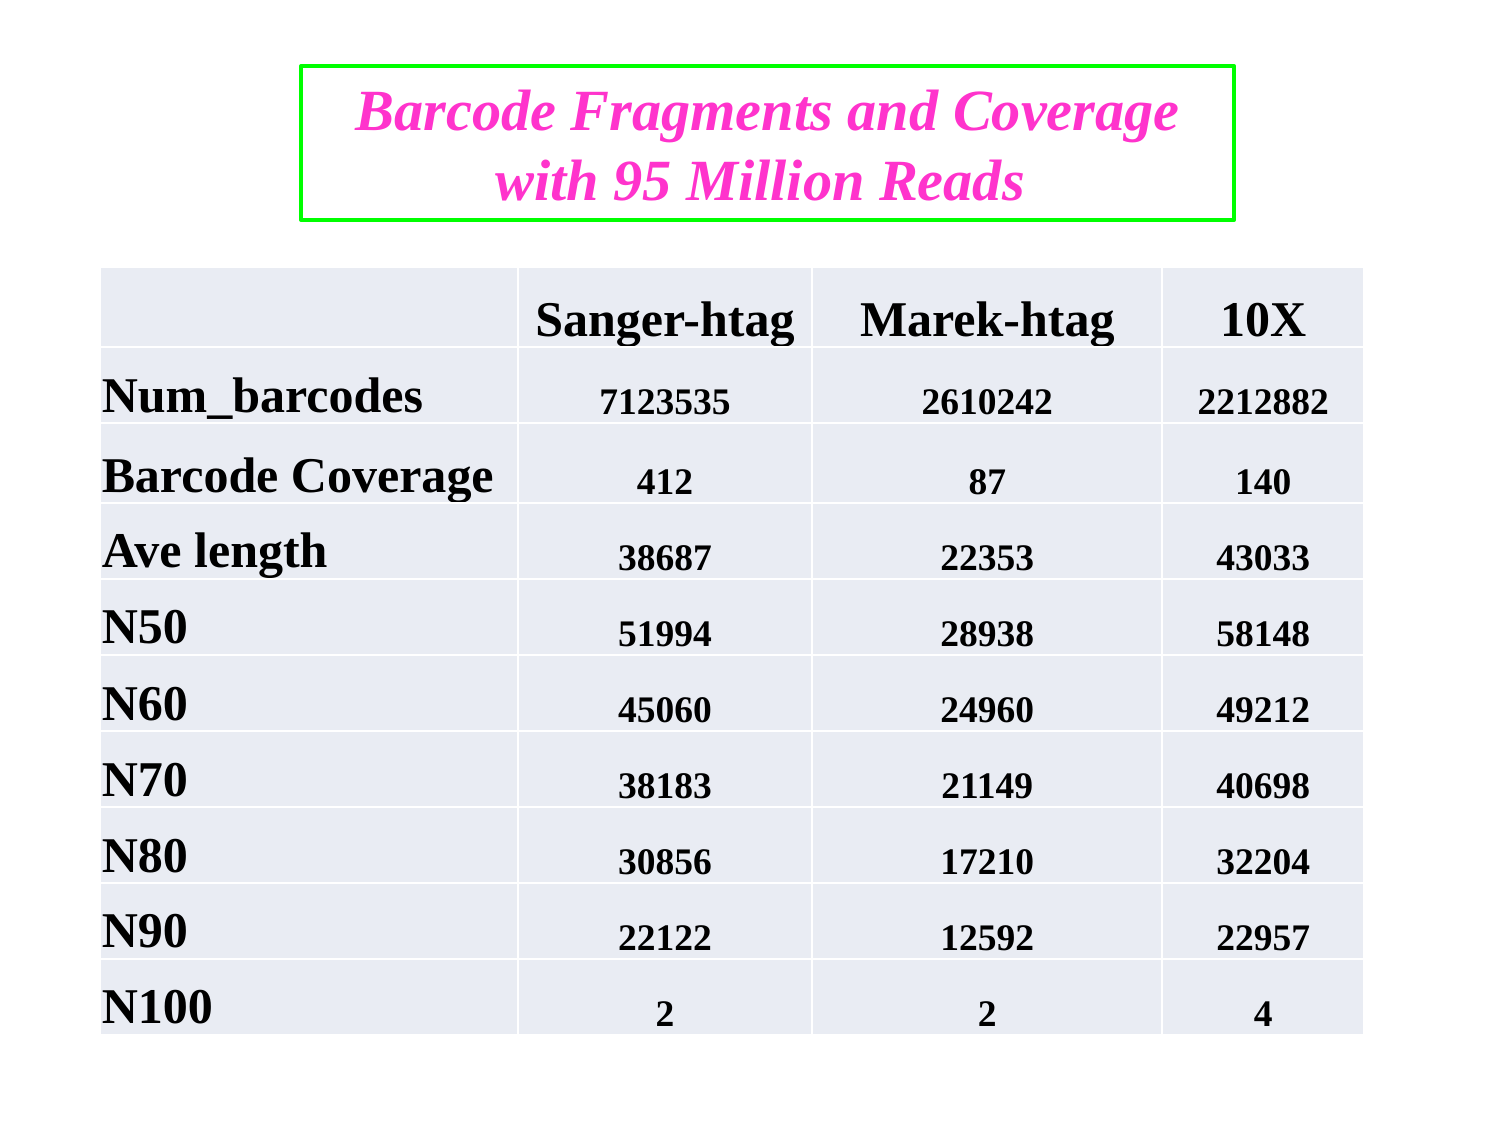

Barcode Fragments and Coverage
with 95 Million Reads
|  | Sanger-htag | Marek-htag | 10X |
| --- | --- | --- | --- |
| Num\_barcodes | 7123535 | 2610242 | 2212882 |
| Barcode Coverage | 412 | 87 | 140 |
| Ave length | 38687 | 22353 | 43033 |
| N50 | 51994 | 28938 | 58148 |
| N60 | 45060 | 24960 | 49212 |
| N70 | 38183 | 21149 | 40698 |
| N80 | 30856 | 17210 | 32204 |
| N90 | 22122 | 12592 | 22957 |
| N100 | 2 | 2 | 4 |